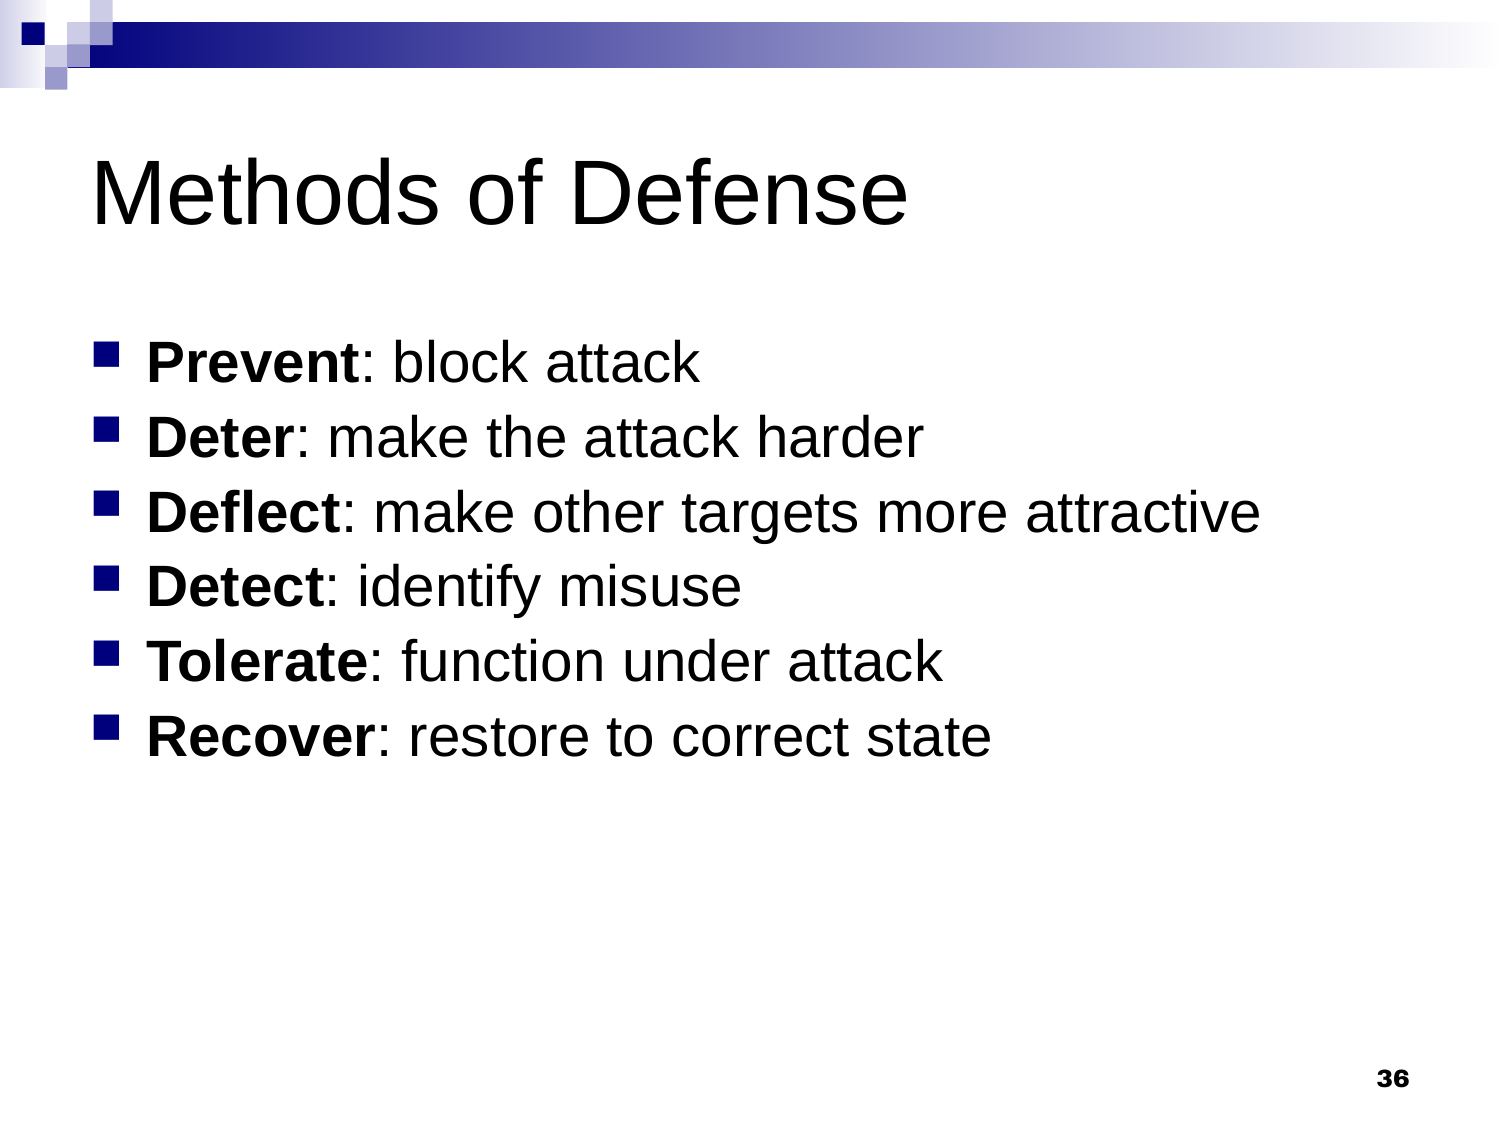

# Methods of Defense
Prevent: block attack
Deter: make the attack harder
Deflect: make other targets more attractive
Detect: identify misuse
Tolerate: function under attack
Recover: restore to correct state

36